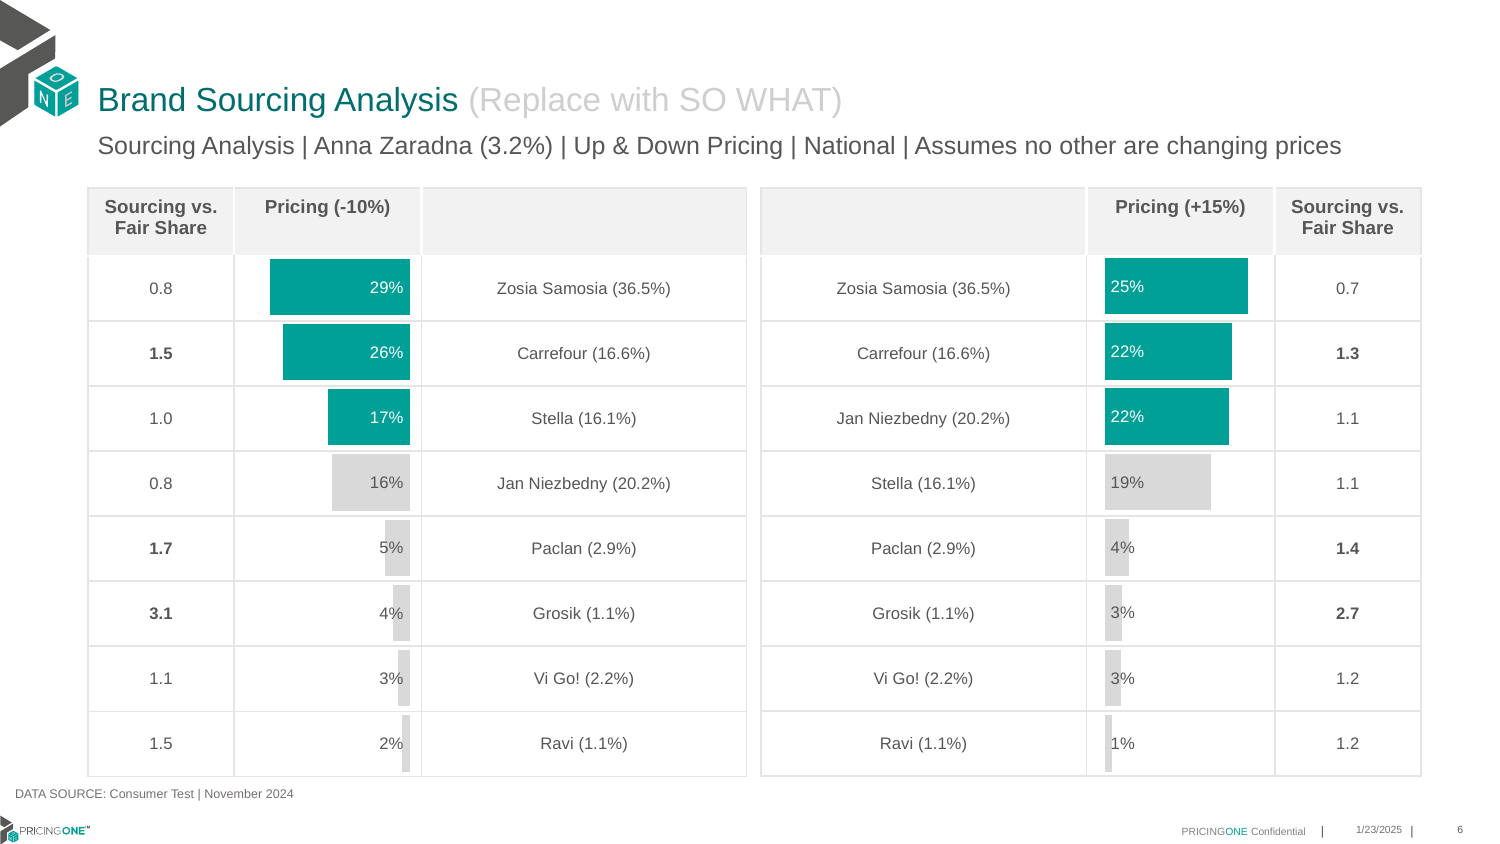

# Brand Sourcing Analysis (Replace with SO WHAT)
Sourcing Analysis | Anna Zaradna (3.2%) | Up & Down Pricing | National | Assumes no other are changing prices
| Sourcing vs. Fair Share | Pricing (-10%) |  |
| --- | --- | --- |
| 0.8 |  | Zosia Samosia (36.5%) |
| 1.5 |  | Carrefour (16.6%) |
| 1.0 |  | Stella (16.1%) |
| 0.8 |  | Jan Niezbedny (20.2%) |
| 1.7 |  | Paclan (2.9%) |
| 3.1 |  | Grosik (1.1%) |
| 1.1 |  | Vi Go! (2.2%) |
| 1.5 |  | Ravi (1.1%) |
|  | Pricing (+15%) | Sourcing vs. Fair Share |
| --- | --- | --- |
| Zosia Samosia (36.5%) |  | 0.7 |
| Carrefour (16.6%) |  | 1.3 |
| Jan Niezbedny (20.2%) |  | 1.1 |
| Stella (16.1%) |  | 1.1 |
| Paclan (2.9%) |  | 1.4 |
| Grosik (1.1%) |  | 2.7 |
| Vi Go! (2.2%) |  | 1.2 |
| Ravi (1.1%) |  | 1.2 |

### Chart

| Category | Anna Zaradna (3.2%) |
|---|---|
| Zosia Samosia (36.5%) | 0.2531915915395957 |
| Carrefour (16.6%) | 0.2242233512318252 |
| Jan Niezbedny (20.2%) | 0.2193073485205512 |
| Stella (16.1%) | 0.18768964114828895 |
| Paclan (2.9%) | 0.043362444819588786 |
| Grosik (1.1%) | 0.030646237356470252 |
| Vi Go! (2.2%) | 0.028066211764022565 |
| Ravi (1.1%) | 0.013513173619646384 |

### Chart

| Category | Anna Zaradna (3.2%) |
|---|---|
| Zosia Samosia (36.5%) | 0.2865367109573947 |
| Carrefour (16.6%) | 0.2589710480368472 |
| Stella (16.1%) | 0.1680870475603123 |
| Jan Niezbedny (20.2%) | 0.159001614200588 |
| Paclan (2.9%) | 0.05086819359552513 |
| Grosik (1.1%) | 0.035357448885780164 |
| Vi Go! (2.2%) | 0.025031777595477128 |
| Ravi (1.1%) | 0.016146159167961967 |
DATA SOURCE: Consumer Test | November 2024

1/23/2025
6